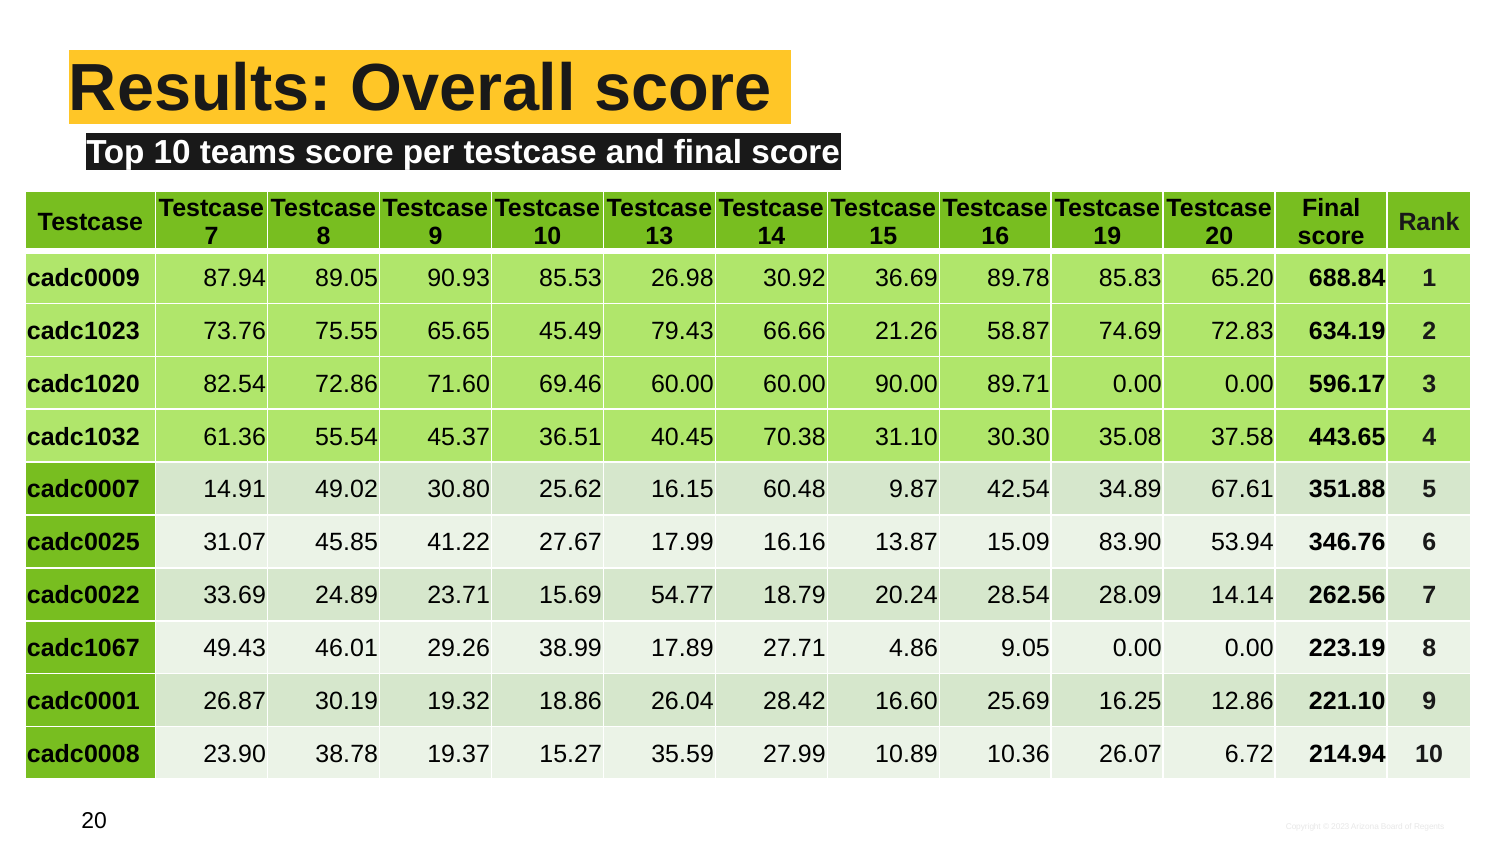

# Results: Overall score
Top 10 teams score per testcase and final score
| Testcase | Testcase7 | Testcase 8 | Testcase9 | Testcase10 | Testcase13 | Testcase14 | Testcase15 | Testcase16 | Testcase19 | Testcase20 | Final score | Rank |
| --- | --- | --- | --- | --- | --- | --- | --- | --- | --- | --- | --- | --- |
| cadc0009 | 87.94 | 89.05 | 90.93 | 85.53 | 26.98 | 30.92 | 36.69 | 89.78 | 85.83 | 65.20 | 688.84 | 1 |
| cadc1023 | 73.76 | 75.55 | 65.65 | 45.49 | 79.43 | 66.66 | 21.26 | 58.87 | 74.69 | 72.83 | 634.19 | 2 |
| cadc1020 | 82.54 | 72.86 | 71.60 | 69.46 | 60.00 | 60.00 | 90.00 | 89.71 | 0.00 | 0.00 | 596.17 | 3 |
| cadc1032 | 61.36 | 55.54 | 45.37 | 36.51 | 40.45 | 70.38 | 31.10 | 30.30 | 35.08 | 37.58 | 443.65 | 4 |
| cadc0007 | 14.91 | 49.02 | 30.80 | 25.62 | 16.15 | 60.48 | 9.87 | 42.54 | 34.89 | 67.61 | 351.88 | 5 |
| cadc0025 | 31.07 | 45.85 | 41.22 | 27.67 | 17.99 | 16.16 | 13.87 | 15.09 | 83.90 | 53.94 | 346.76 | 6 |
| cadc0022 | 33.69 | 24.89 | 23.71 | 15.69 | 54.77 | 18.79 | 20.24 | 28.54 | 28.09 | 14.14 | 262.56 | 7 |
| cadc1067 | 49.43 | 46.01 | 29.26 | 38.99 | 17.89 | 27.71 | 4.86 | 9.05 | 0.00 | 0.00 | 223.19 | 8 |
| cadc0001 | 26.87 | 30.19 | 19.32 | 18.86 | 26.04 | 28.42 | 16.60 | 25.69 | 16.25 | 12.86 | 221.10 | 9 |
| cadc0008 | 23.90 | 38.78 | 19.37 | 15.27 | 35.59 | 27.99 | 10.89 | 10.36 | 26.07 | 6.72 | 214.94 | 10 |